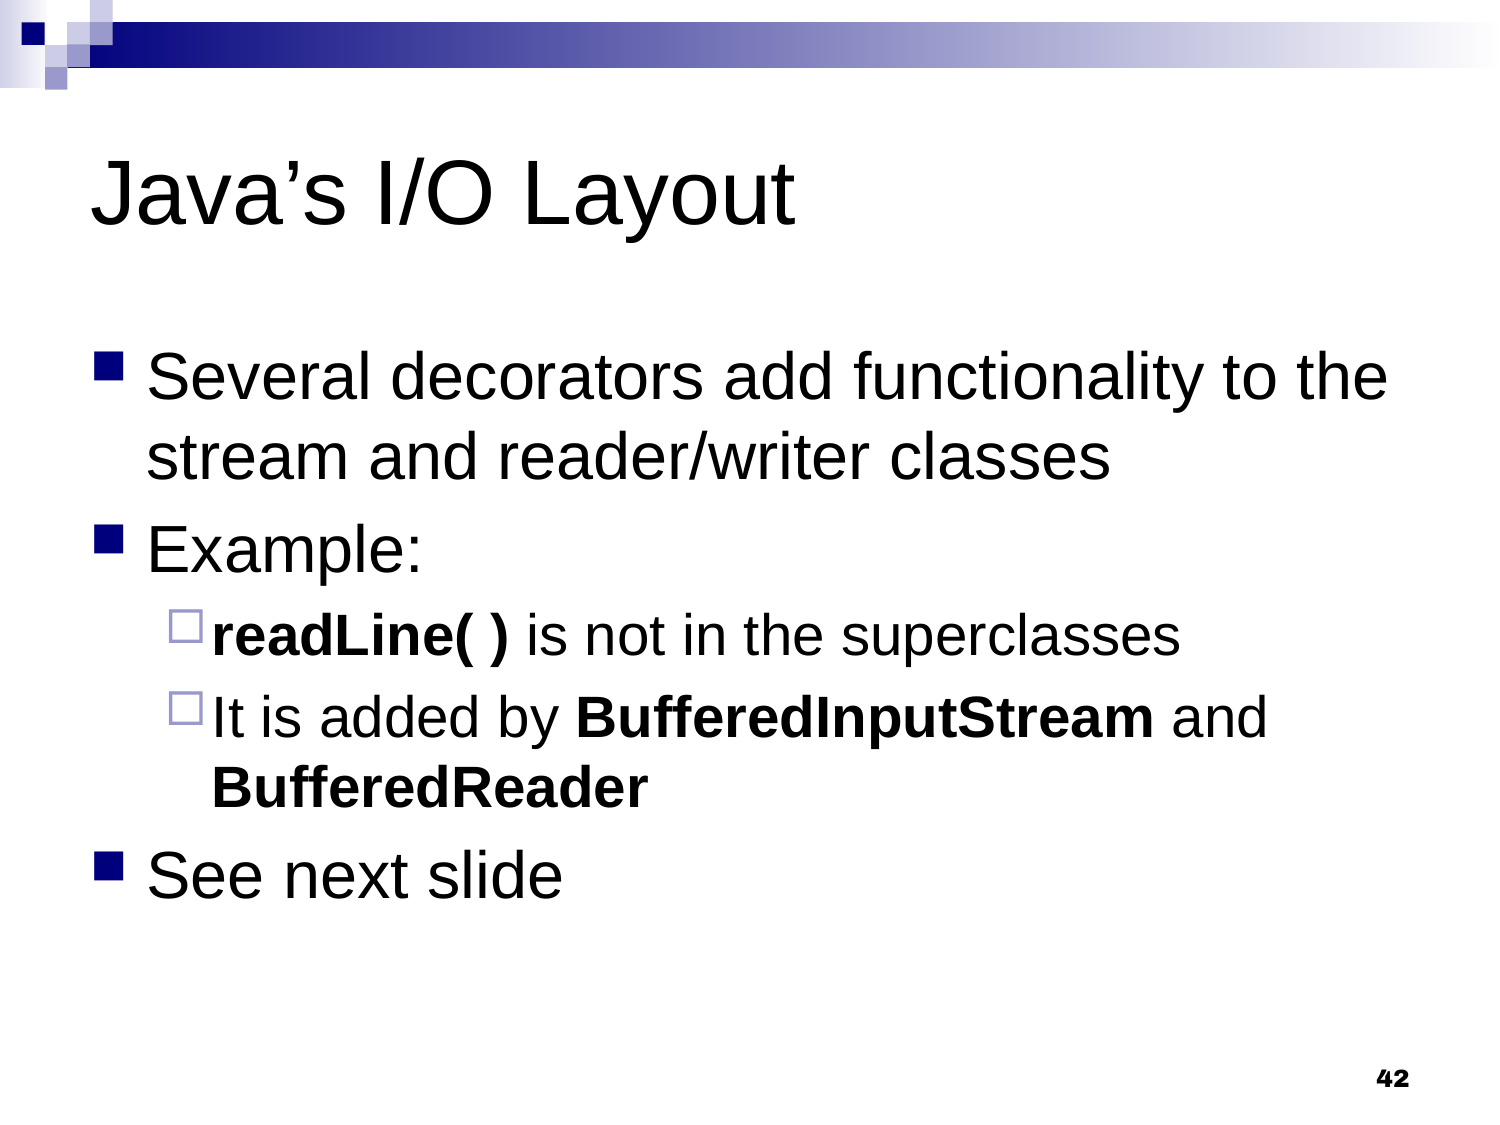

# Java’s I/O Layout
Several decorators add functionality to the stream and reader/writer classes
Example:
readLine( ) is not in the superclasses
It is added by BufferedInputStream and BufferedReader
See next slide
42